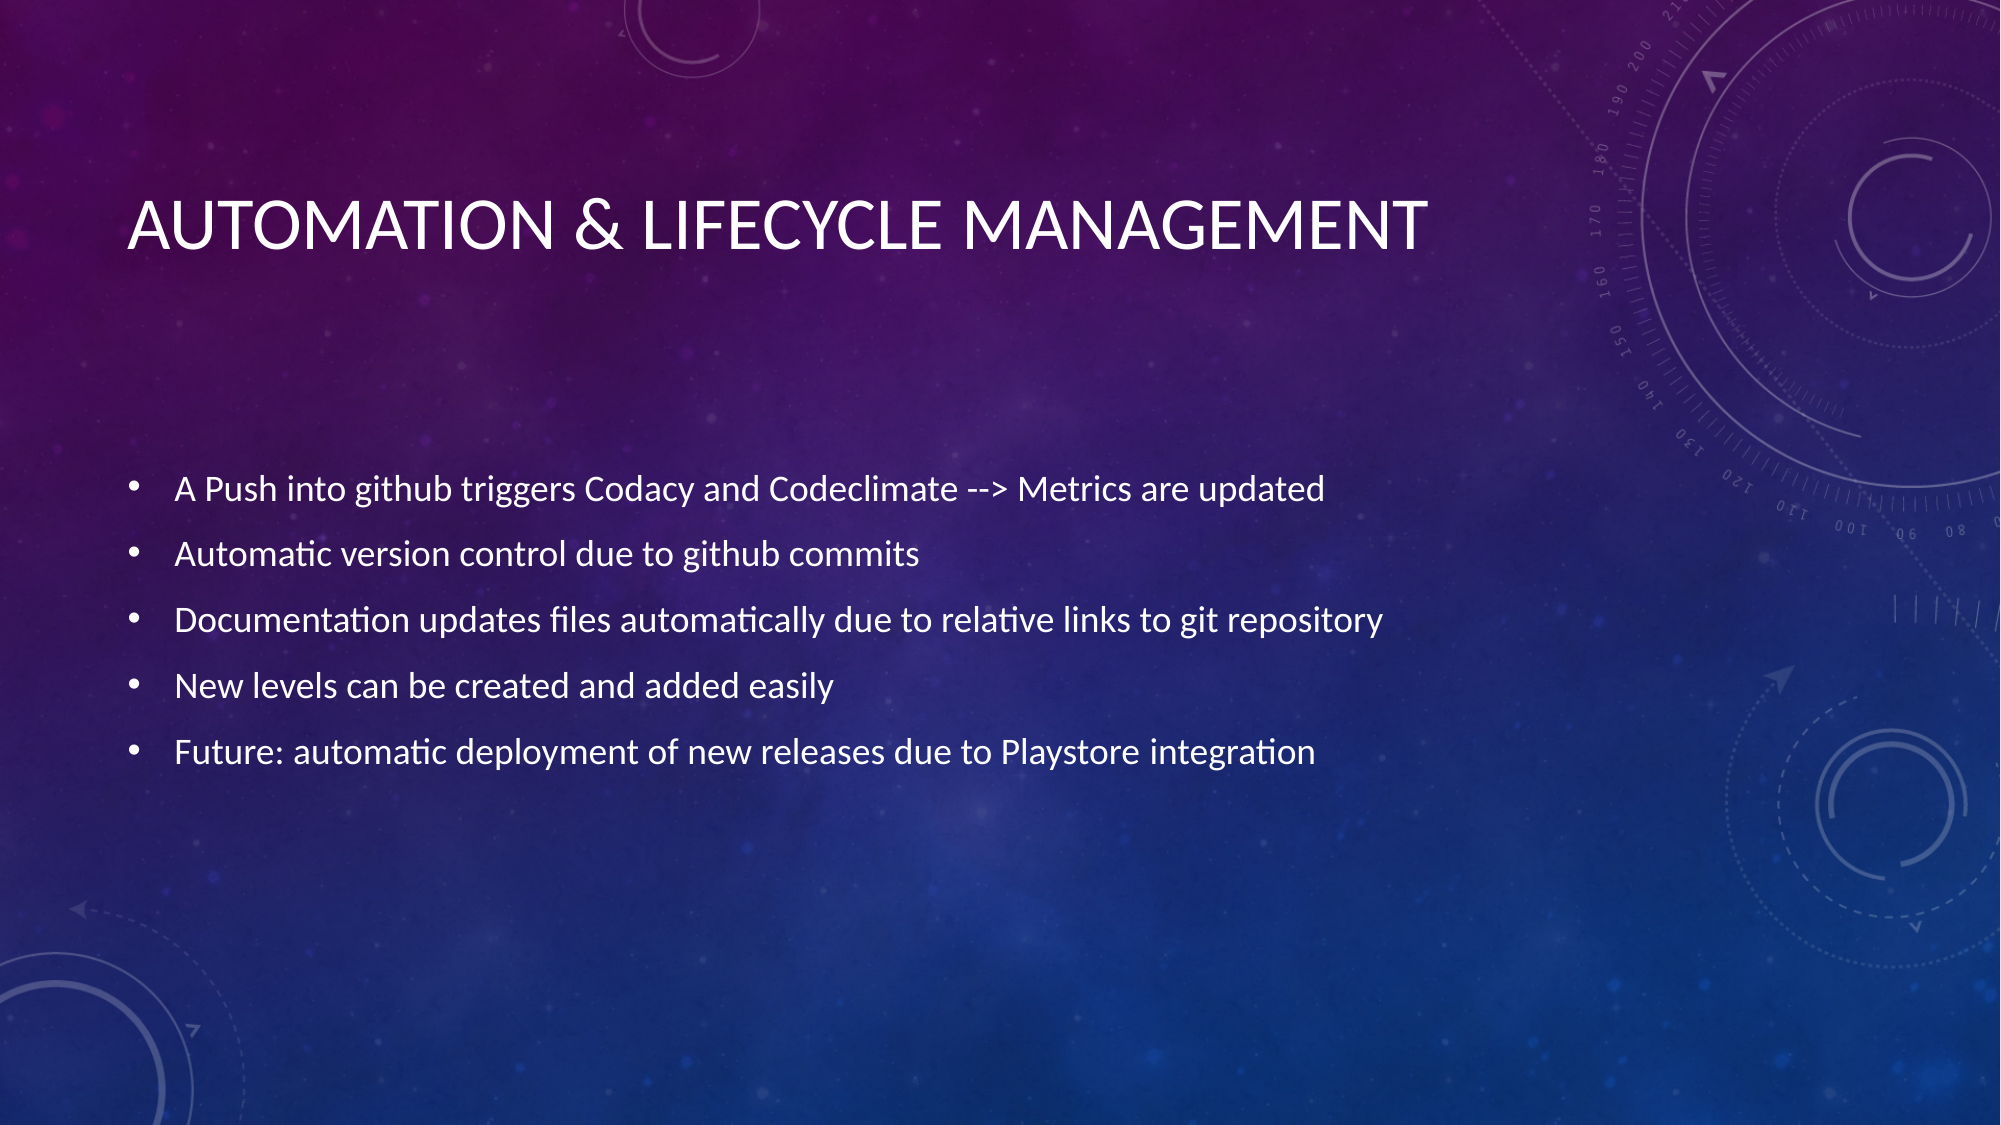

# Automation & Lifecycle management
A Push into github triggers Codacy and Codeclimate --> Metrics are updated
Automatic version control due to github commits
Documentation updates files automatically due to relative links to git repository
New levels can be created and added easily
Future: automatic deployment of new releases due to Playstore integration